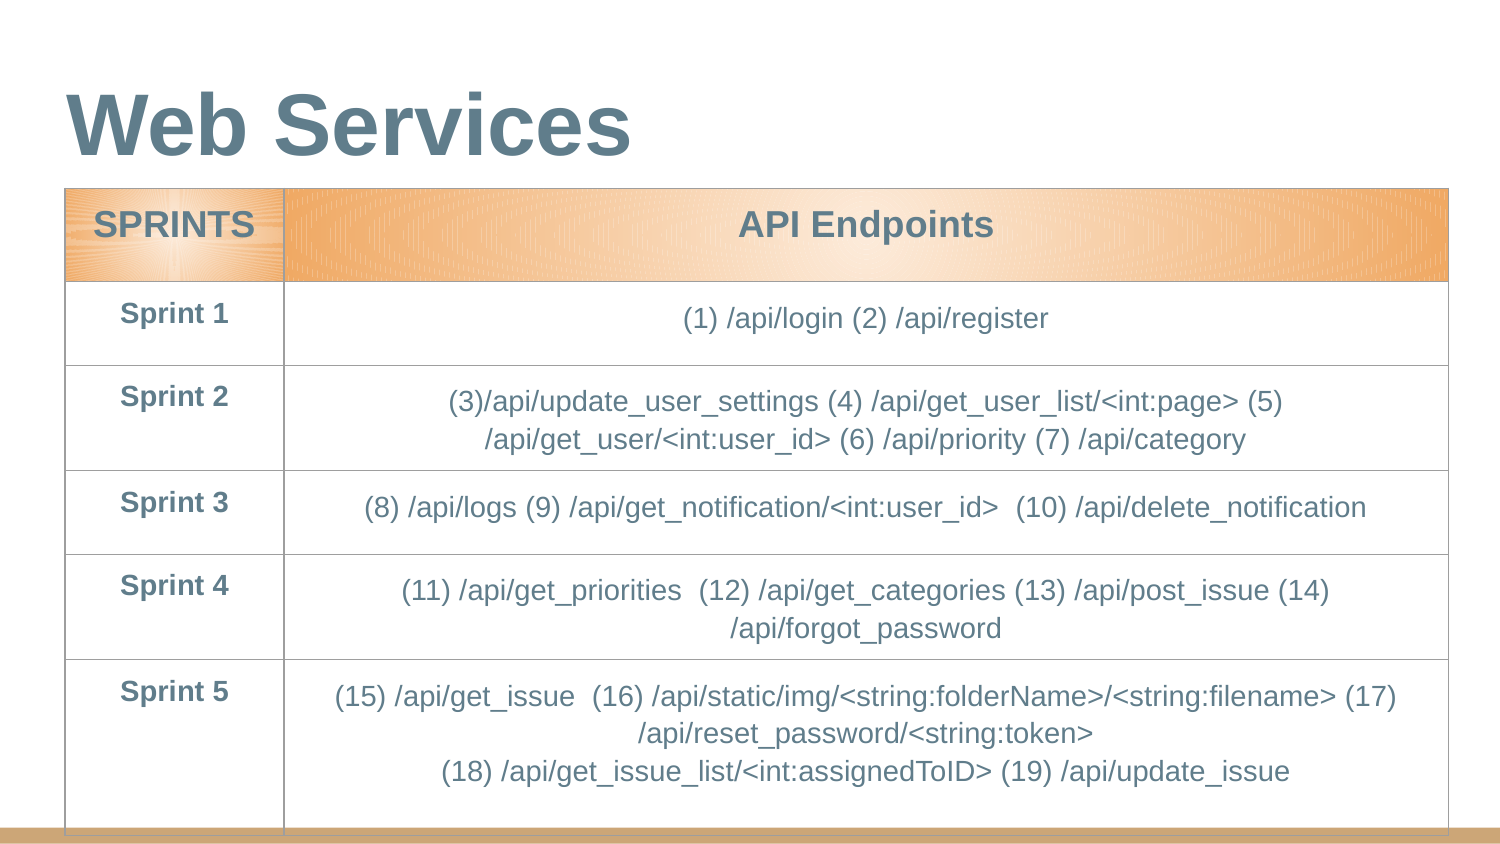

# Web Services
| SPRINTS | API Endpoints |
| --- | --- |
| Sprint 1 | (1) /api/login (2) /api/register |
| Sprint 2 | (3)/api/update\_user\_settings (4) /api/get\_user\_list/<int:page> (5) /api/get\_user/<int:user\_id> (6) /api/priority (7) /api/category |
| Sprint 3 | (8) /api/logs (9) /api/get\_notification/<int:user\_id> (10) /api/delete\_notification |
| Sprint 4 | (11) /api/get\_priorities (12) /api/get\_categories (13) /api/post\_issue (14) /api/forgot\_password |
| Sprint 5 | (15) /api/get\_issue (16) /api/static/img/<string:folderName>/<string:filename> (17) /api/reset\_password/<string:token> (18) /api/get\_issue\_list/<int:assignedToID> (19) /api/update\_issue |